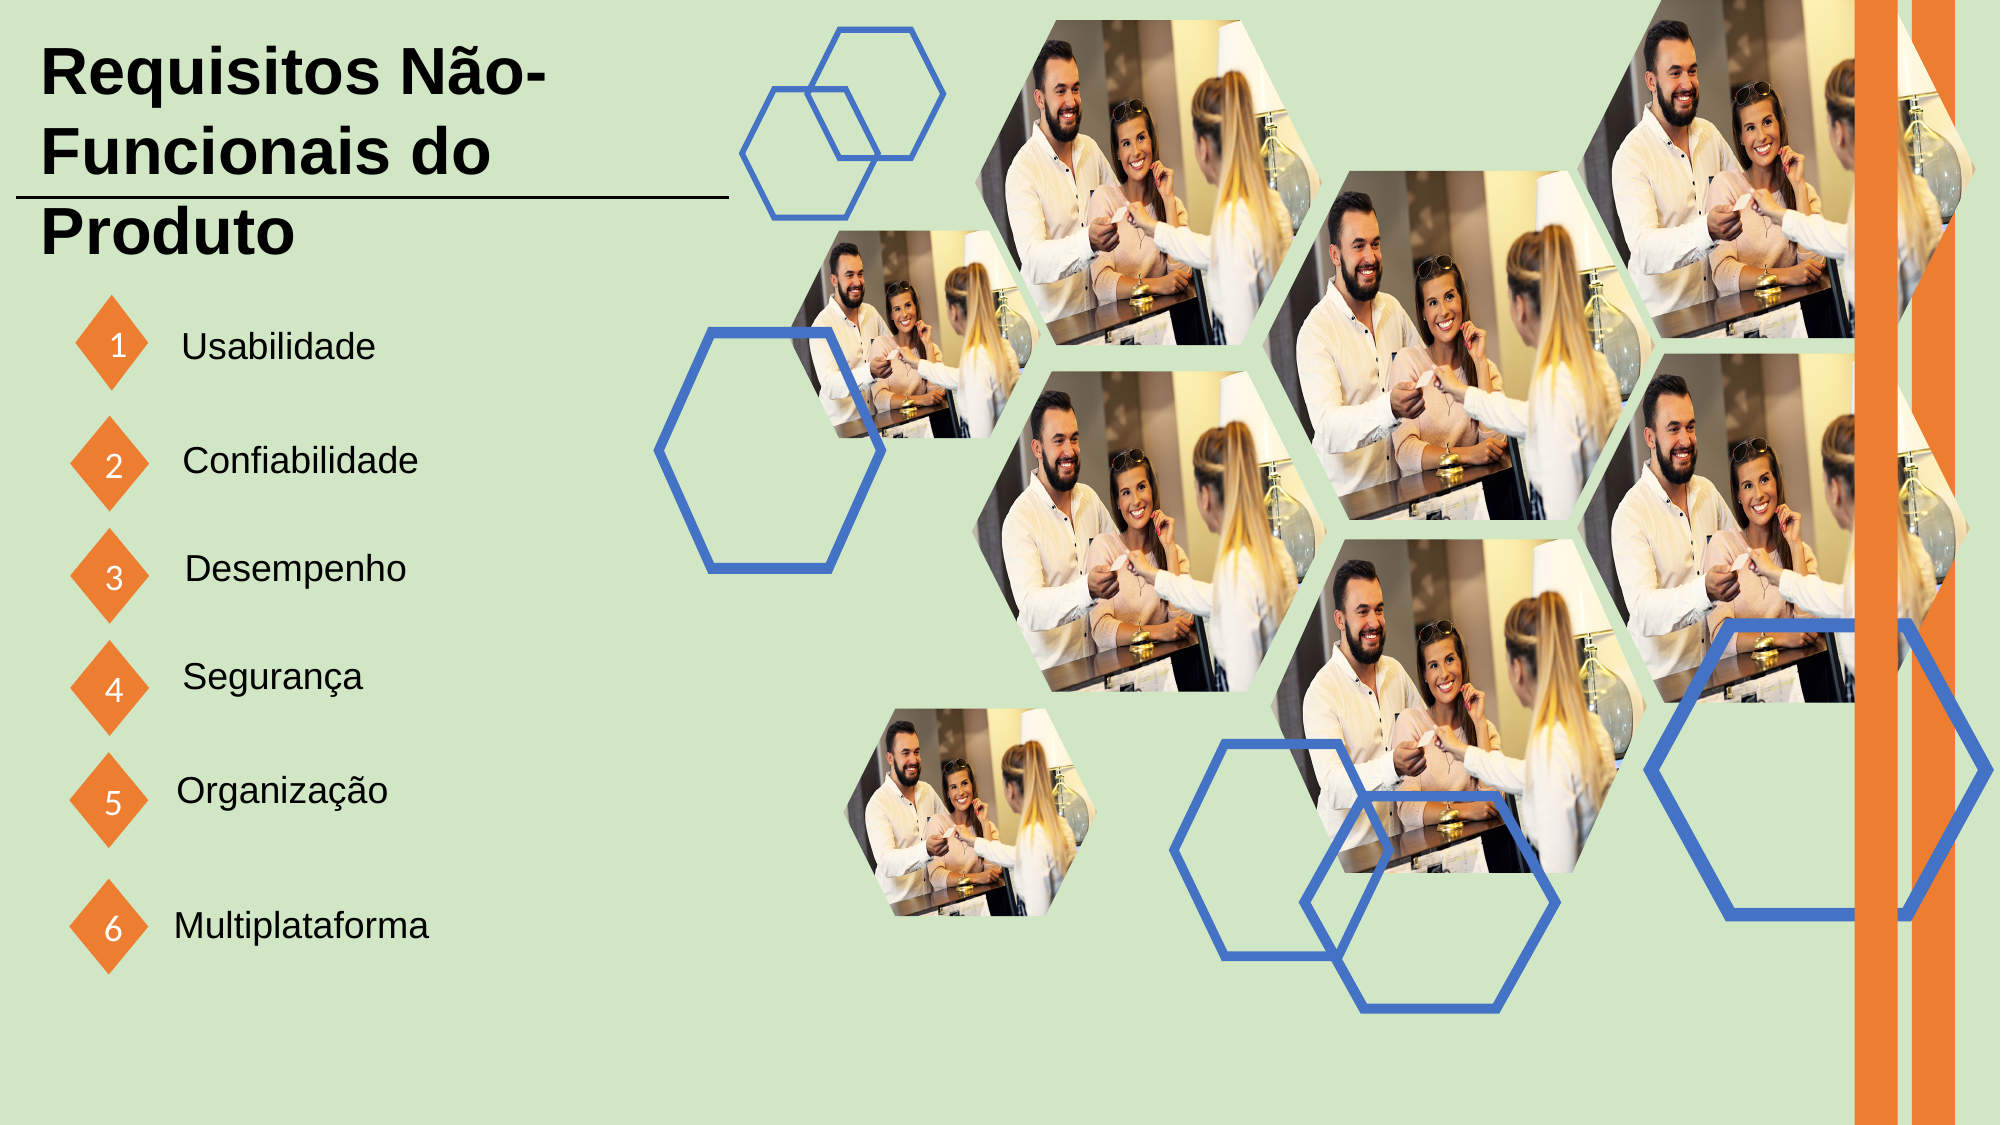

Requisitos Não-Funcionais do Produto

1
Usabilidade

2
Confiabilidade
3
Desempenho

4
Segurança

5
Organização

6
Multiplataforma